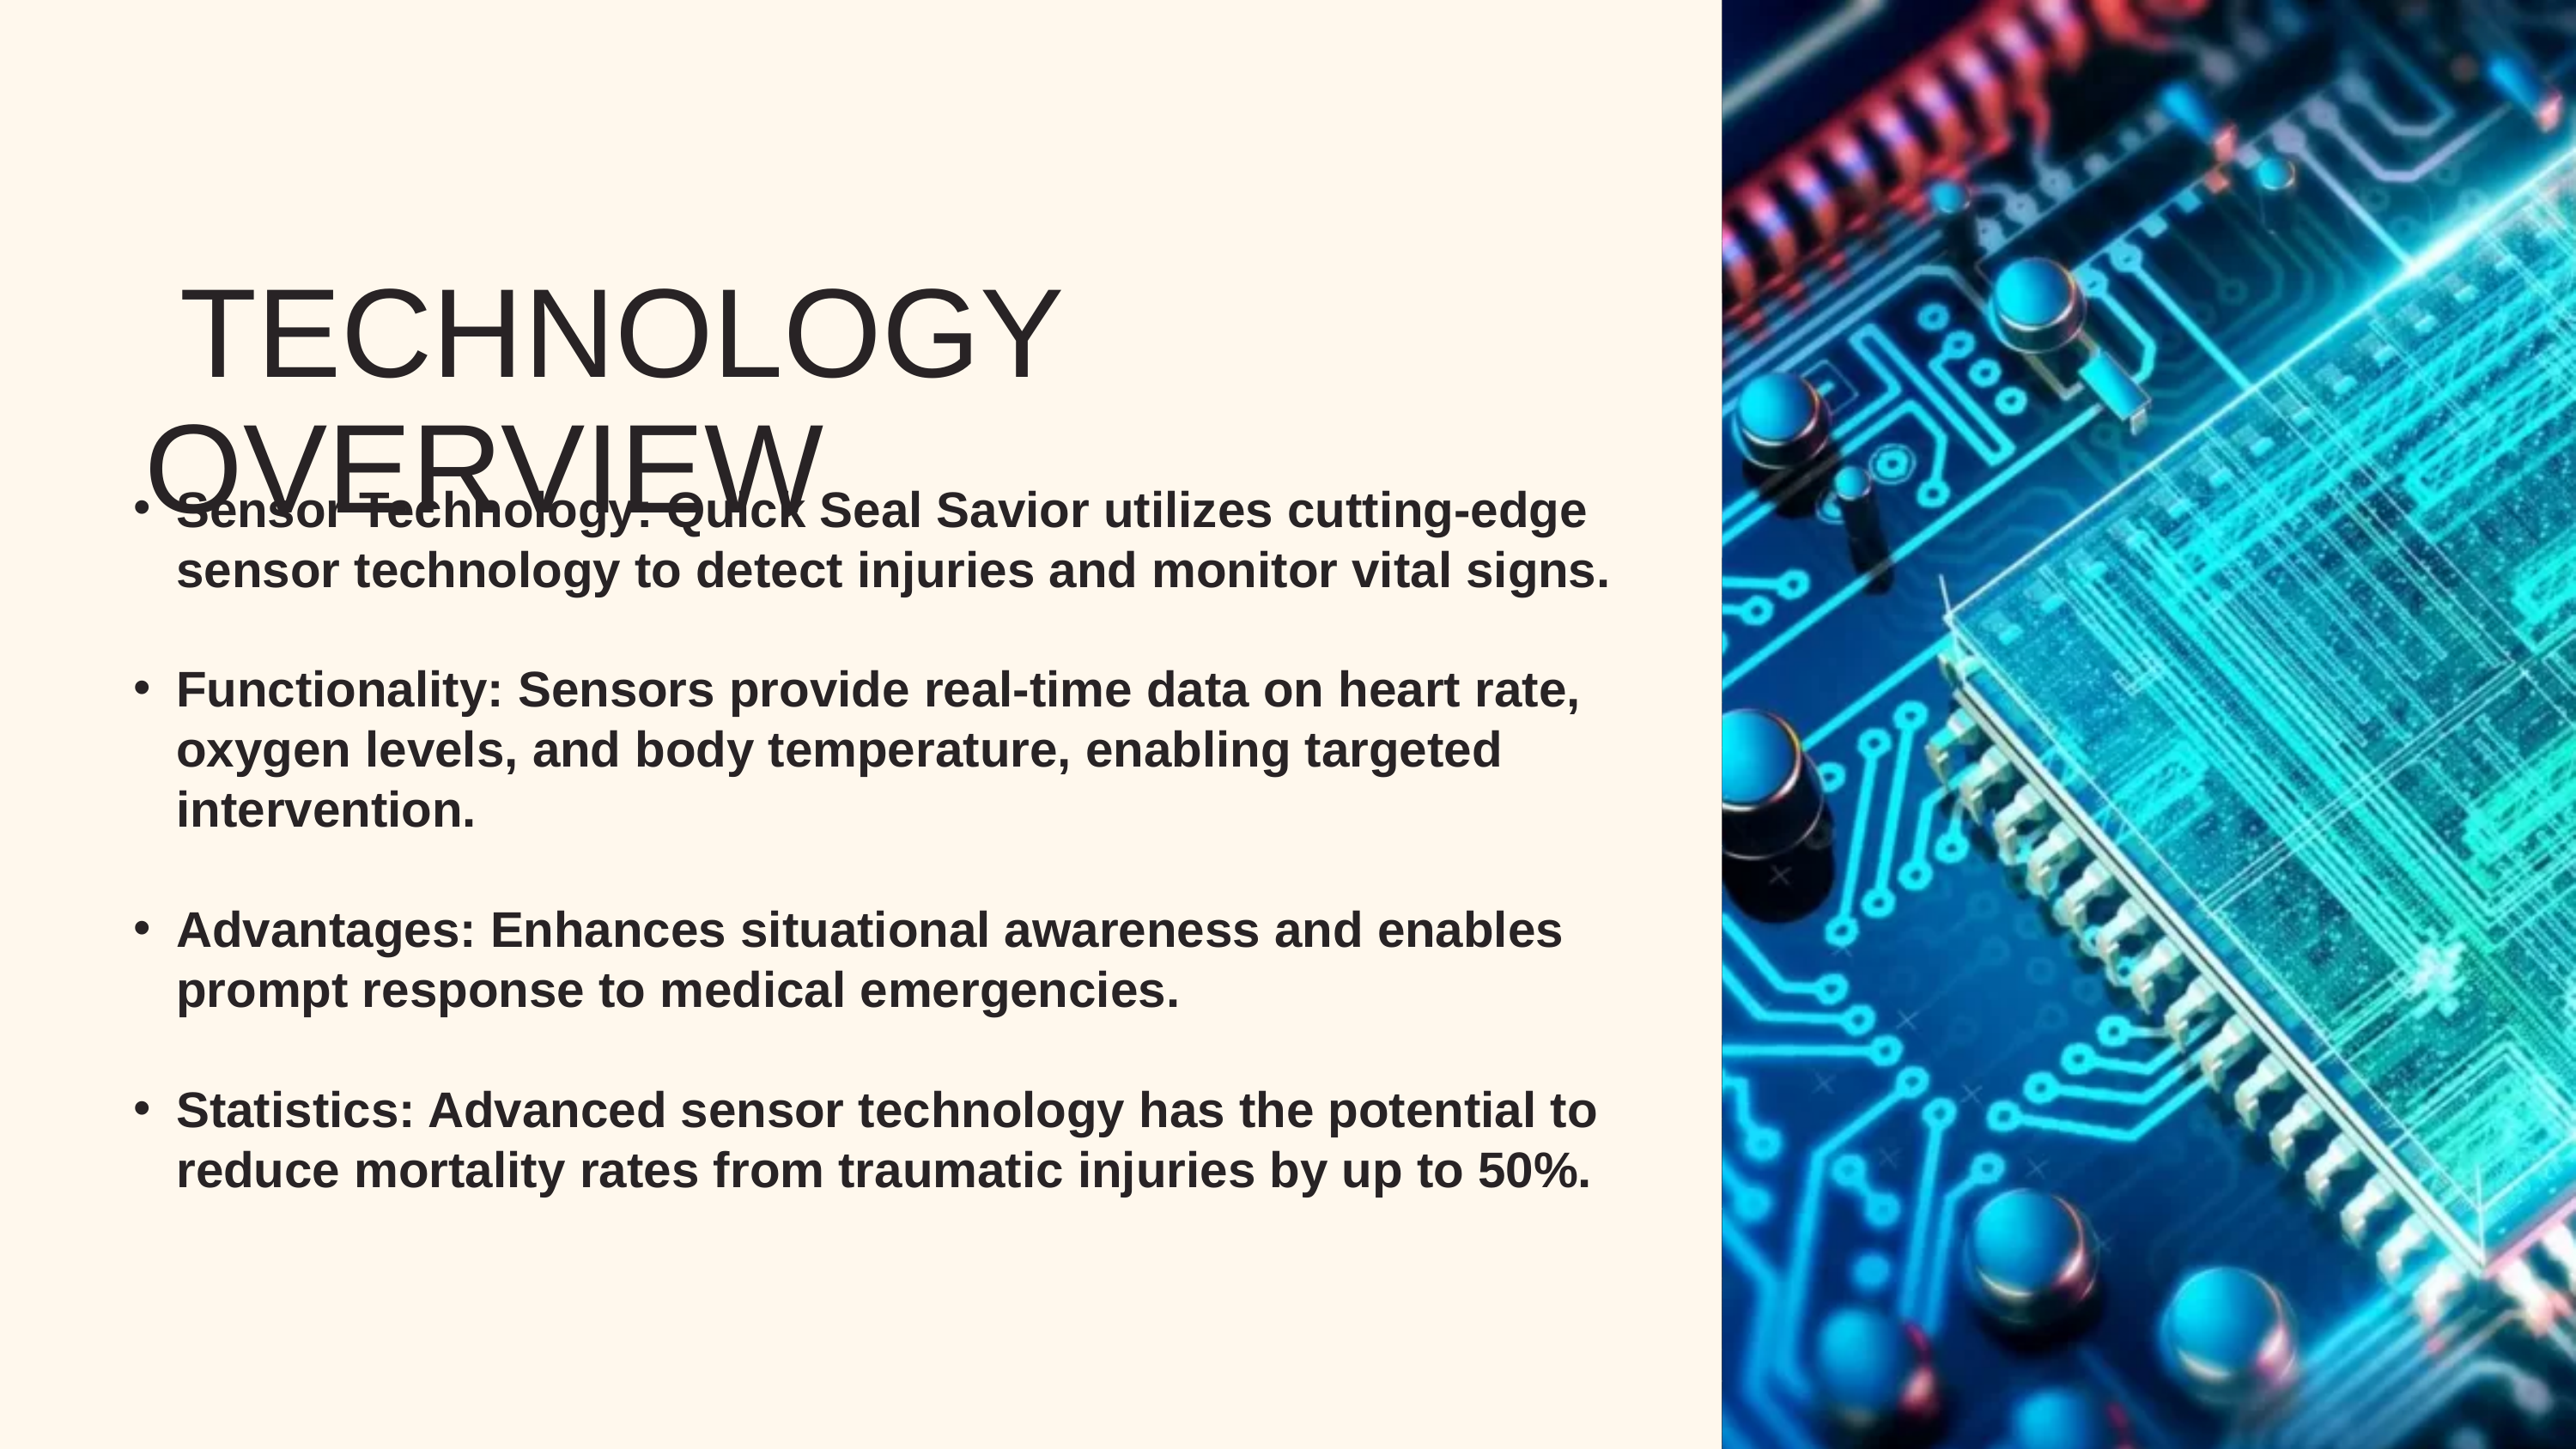

TECHNOLOGY OVERVIEW
Sensor Technology: Quick Seal Savior utilizes cutting-edge sensor technology to detect injuries and monitor vital signs.

Functionality: Sensors provide real-time data on heart rate, oxygen levels, and body temperature, enabling targeted intervention.

Advantages: Enhances situational awareness and enables prompt response to medical emergencies.

Statistics: Advanced sensor technology has the potential to reduce mortality rates from traumatic injuries by up to 50%.